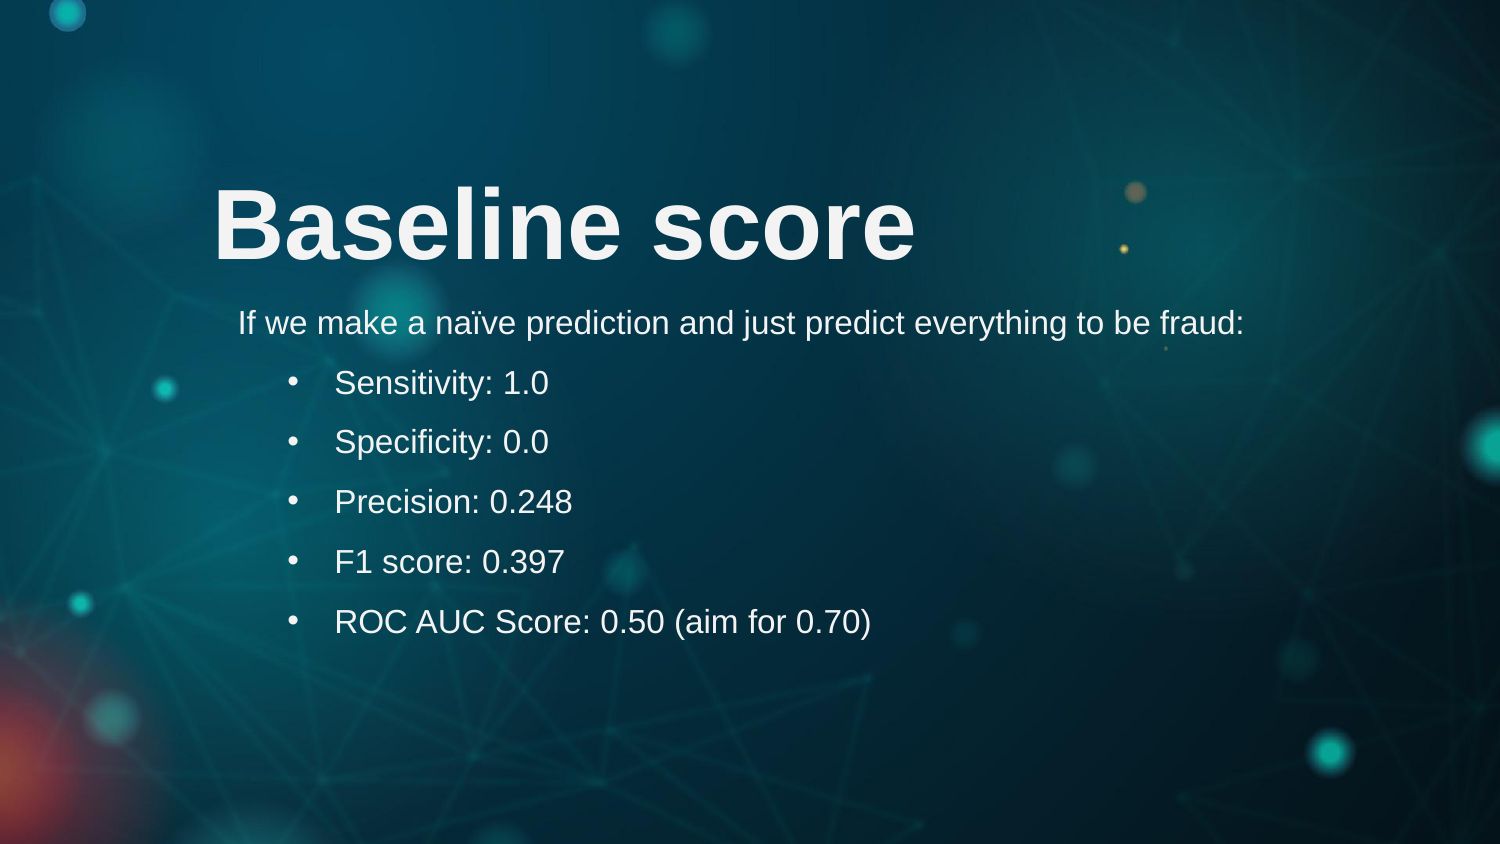

# Baseline score
If we make a naïve prediction and just predict everything to be fraud:
Sensitivity: 1.0
Specificity: 0.0
Precision: 0.248
F1 score: 0.397
ROC AUC Score: 0.50 (aim for 0.70)